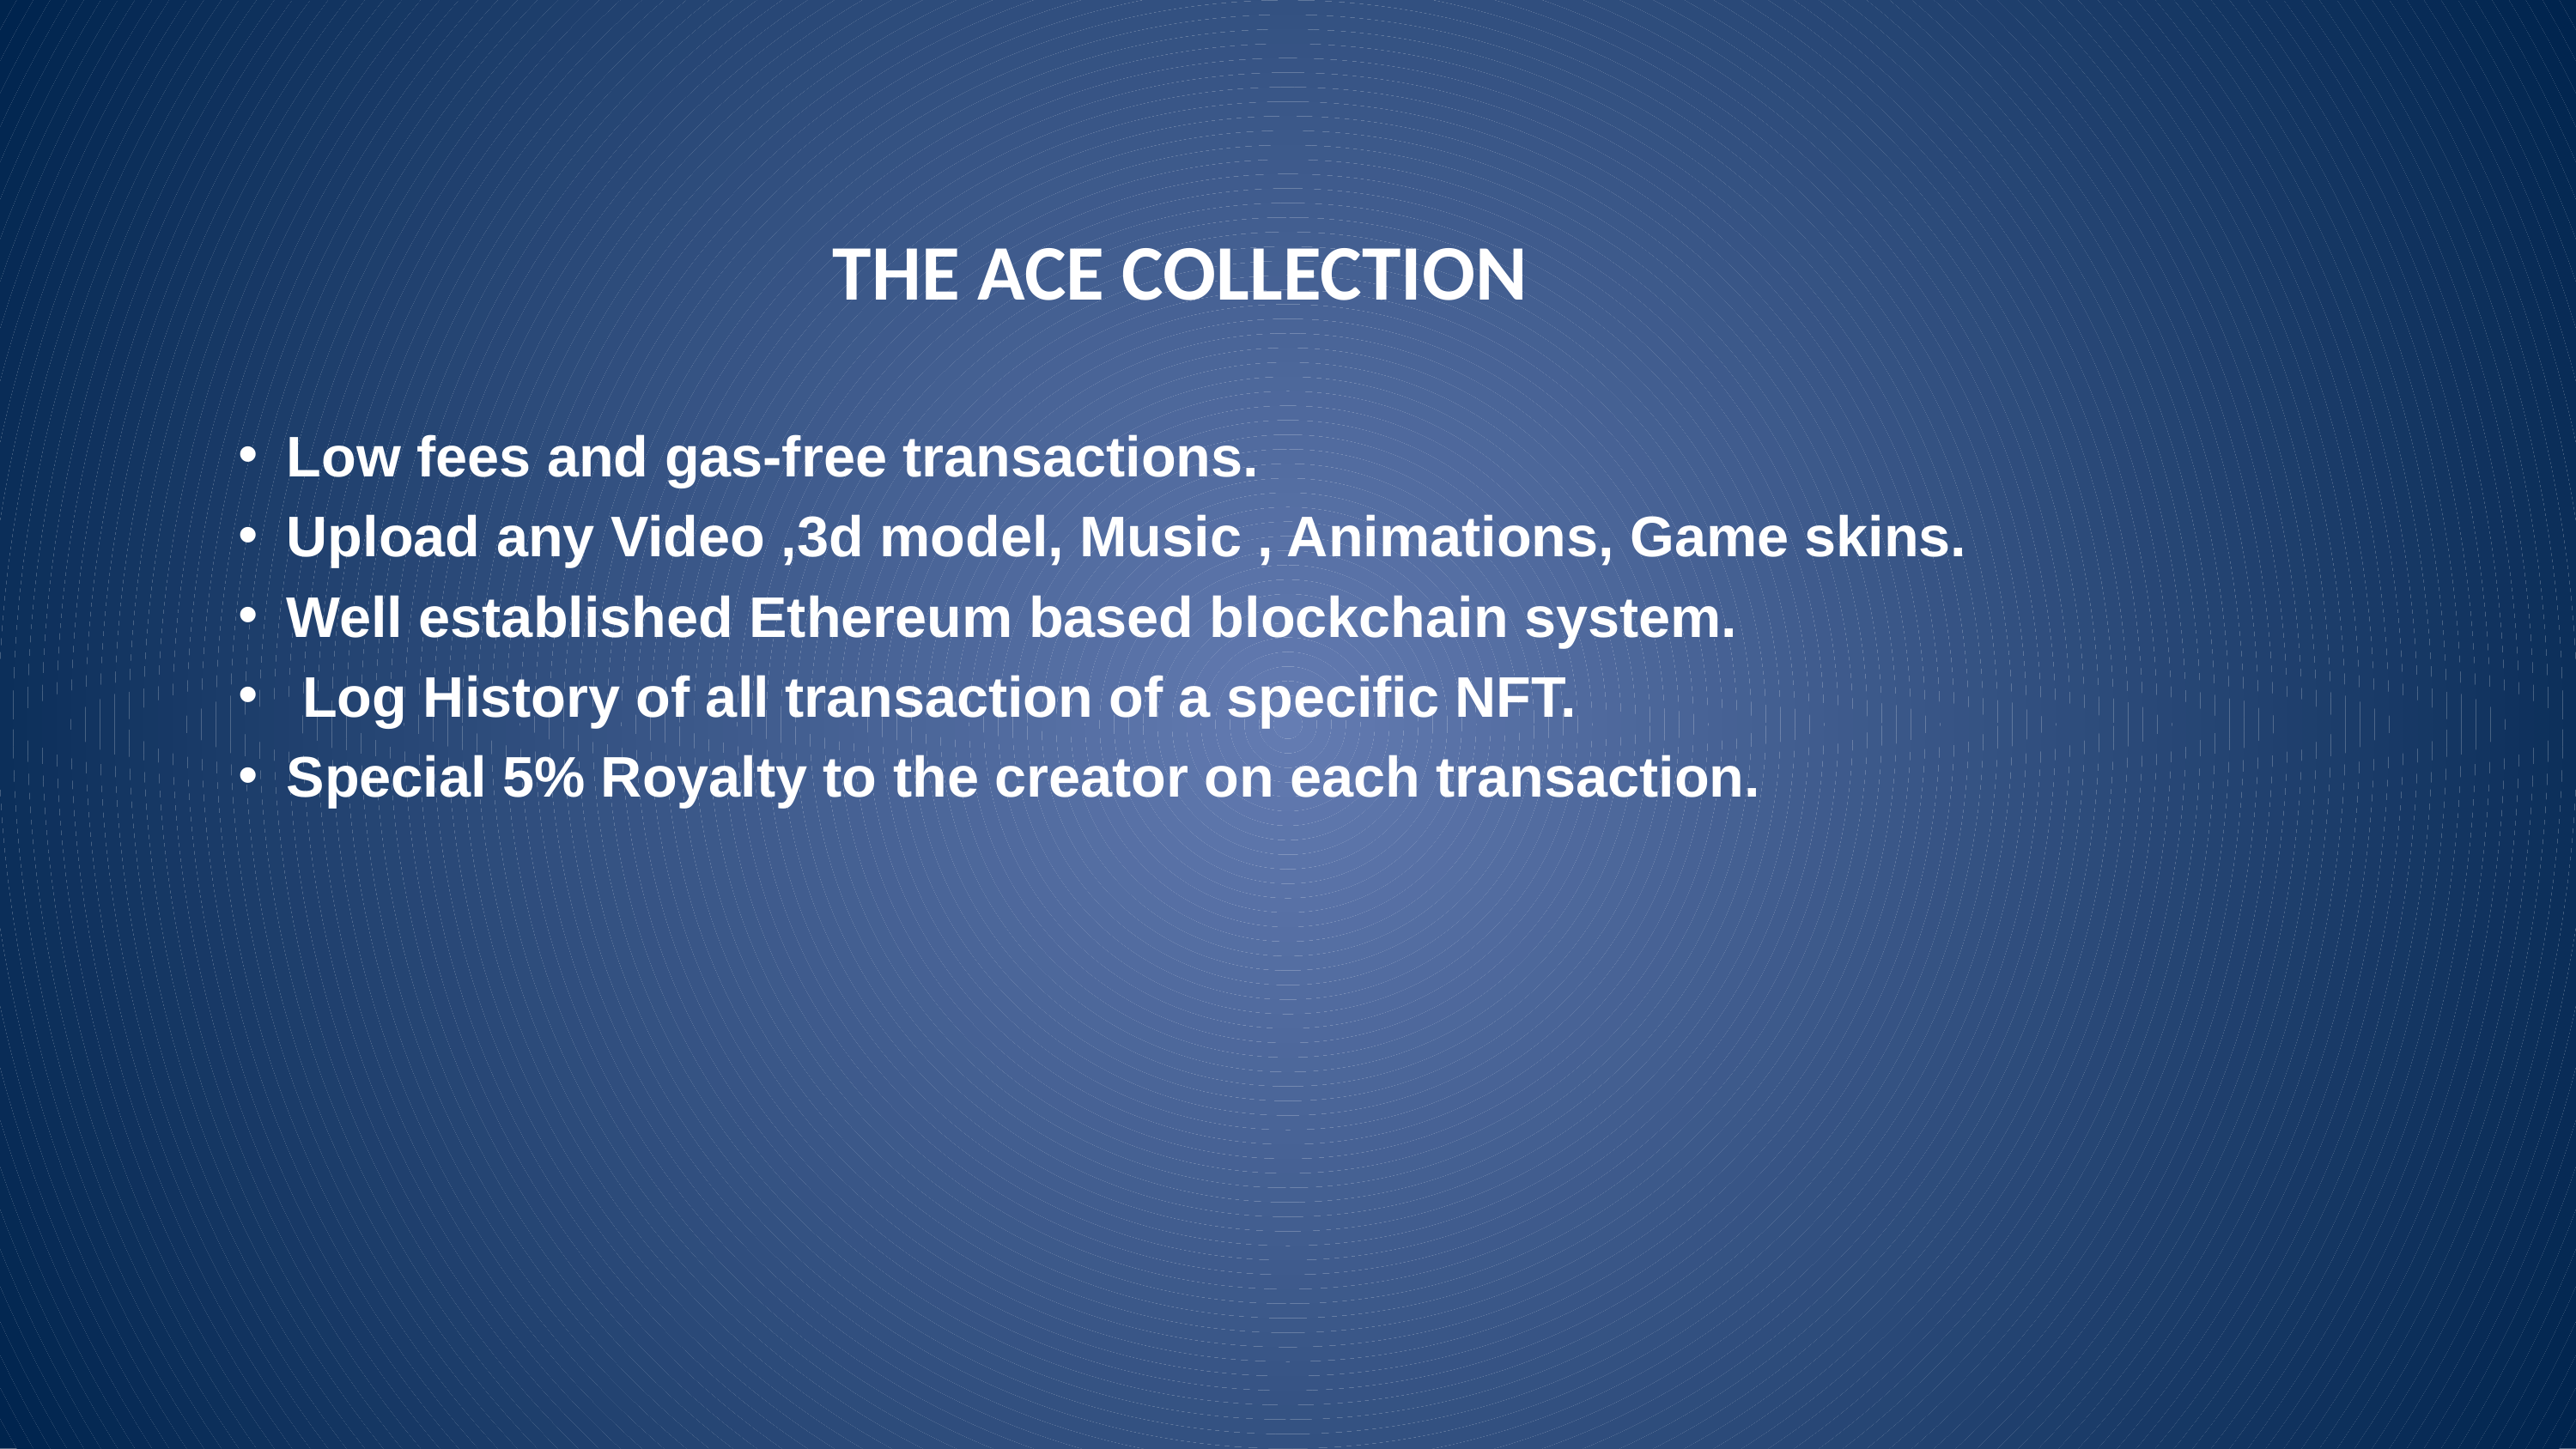

# THE ACE COLLECTION
Low fees and gas-free transactions.
Upload any Video ,3d model, Music , Animations, Game skins.
Well established Ethereum based blockchain system.
 Log History of all transaction of a specific NFT.
Special 5% Royalty to the creator on each transaction.